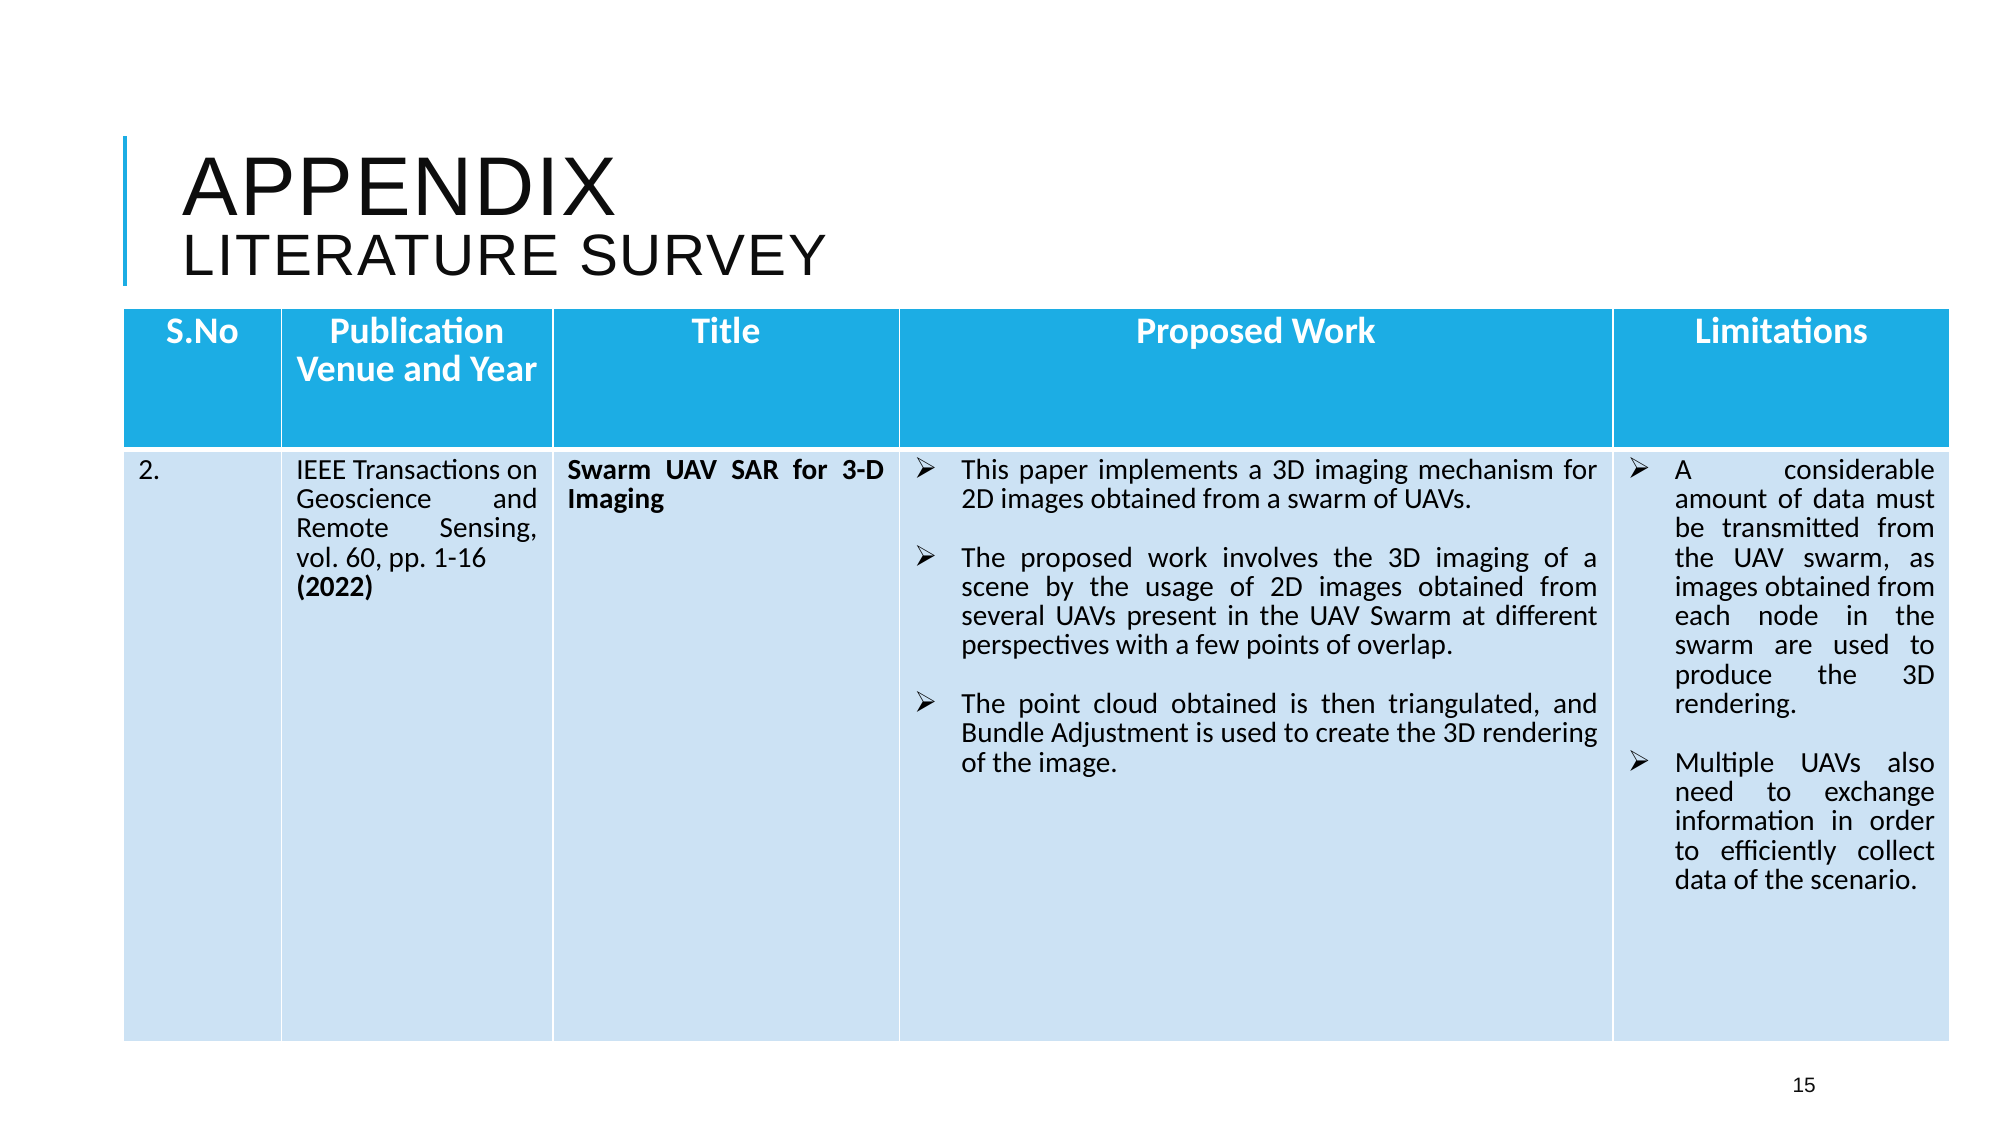

# Appendix LITERATURE SURVEY
| S.No | Publication Venue and Year | Title | Proposed Work | Limitations |
| --- | --- | --- | --- | --- |
| 2. | IEEE Transactions on Geoscience and Remote Sensing, vol. 60, pp. 1-16 (2022) | Swarm UAV SAR for 3-D Imaging | This paper implements a 3D imaging mechanism for 2D images obtained from a swarm of UAVs. The proposed work involves the 3D imaging of a scene by the usage of 2D images obtained from several UAVs present in the UAV Swarm at different perspectives with a few points of overlap. The point cloud obtained is then triangulated, and Bundle Adjustment is used to create the 3D rendering of the image. | A considerable amount of data must be transmitted from the UAV swarm, as images obtained from each node in the swarm are used to produce the 3D rendering. Multiple UAVs also need to exchange information in order to efficiently collect data of the scenario. |
15